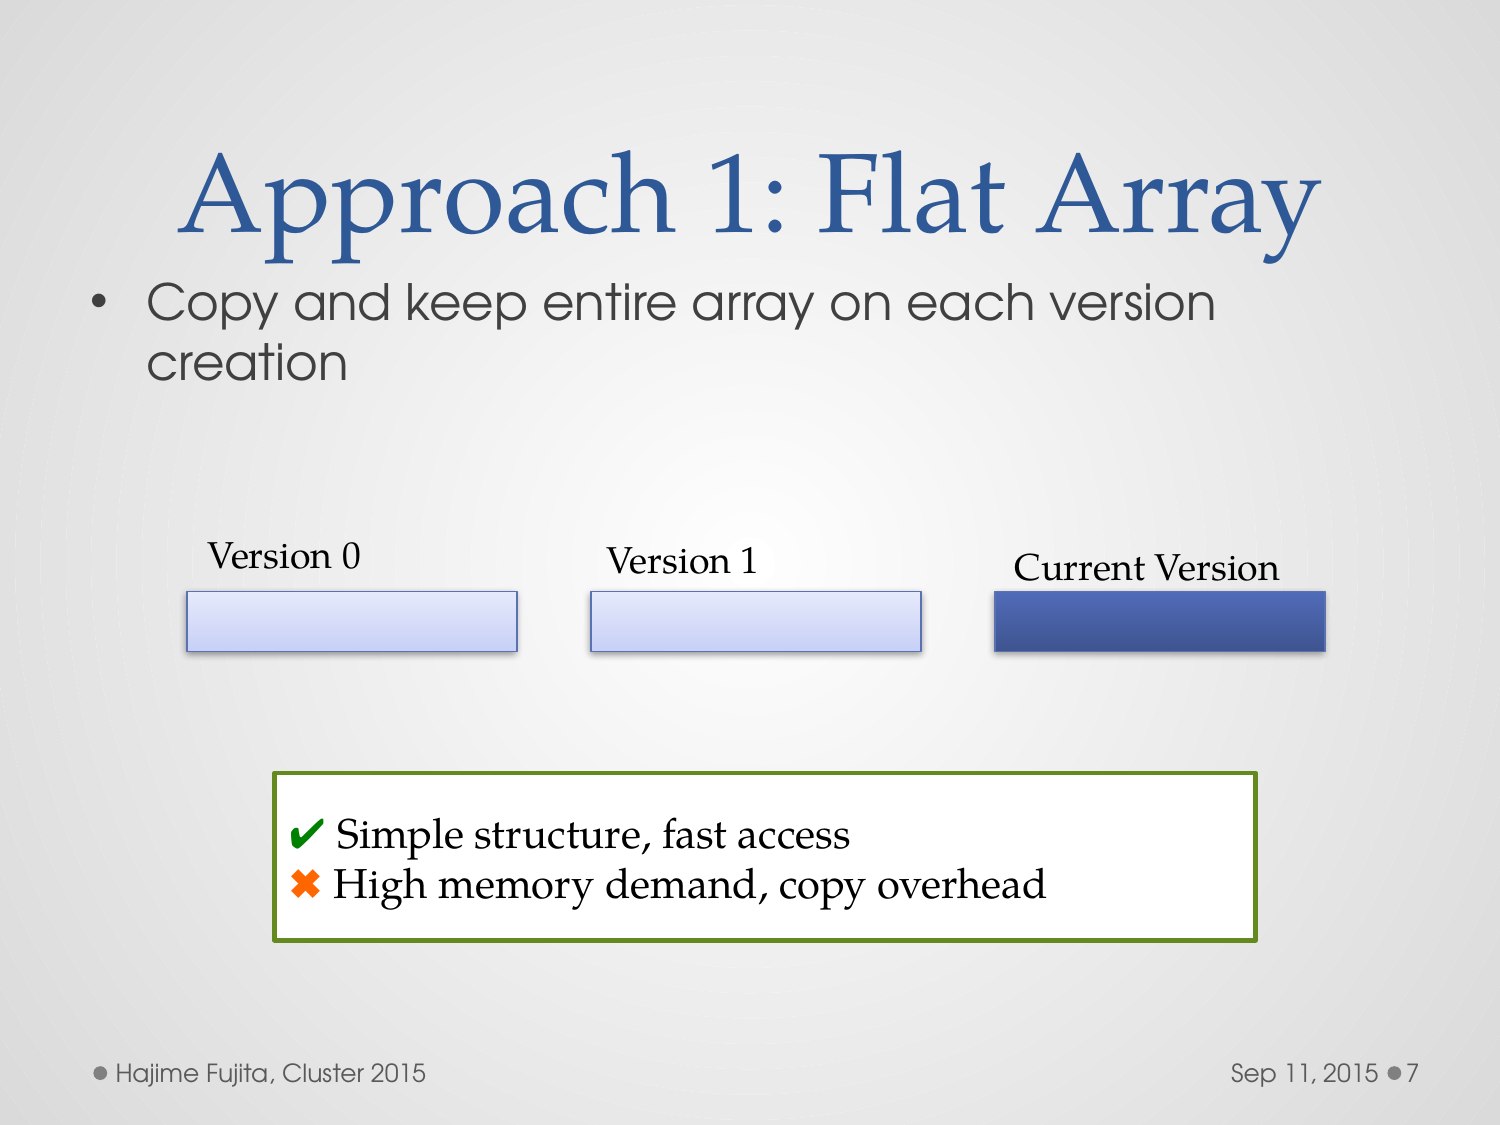

# Approach 1: Flat Array
Copy and keep entire array on each version creation
Version 0
Version 1
Current Version

✔ Simple structure, fast access
✖ High memory demand, copy overhead
Hajime Fujita, Cluster 2015
Sep 11, 2015
7